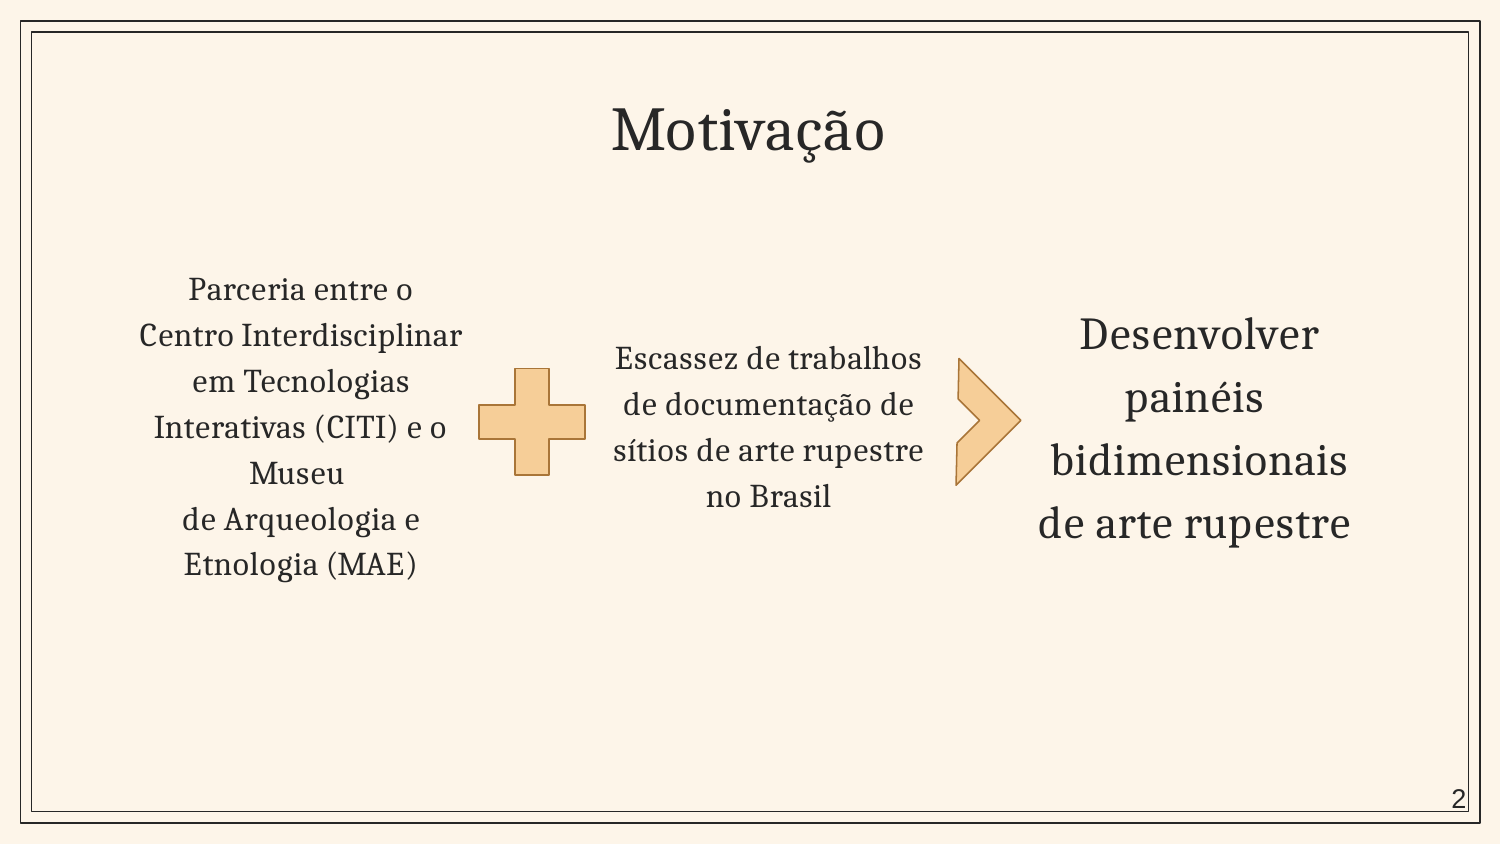

Motivação
Parceria entre o Centro Interdisciplinar em Tecnologias Interativas (CITI) e o Museu
de Arqueologia e Etnologia (MAE)
Escassez de trabalhos de documentação de sítios de arte rupestre no Brasil
Desenvolver painéis  bidimensionais de arte rupestre

2